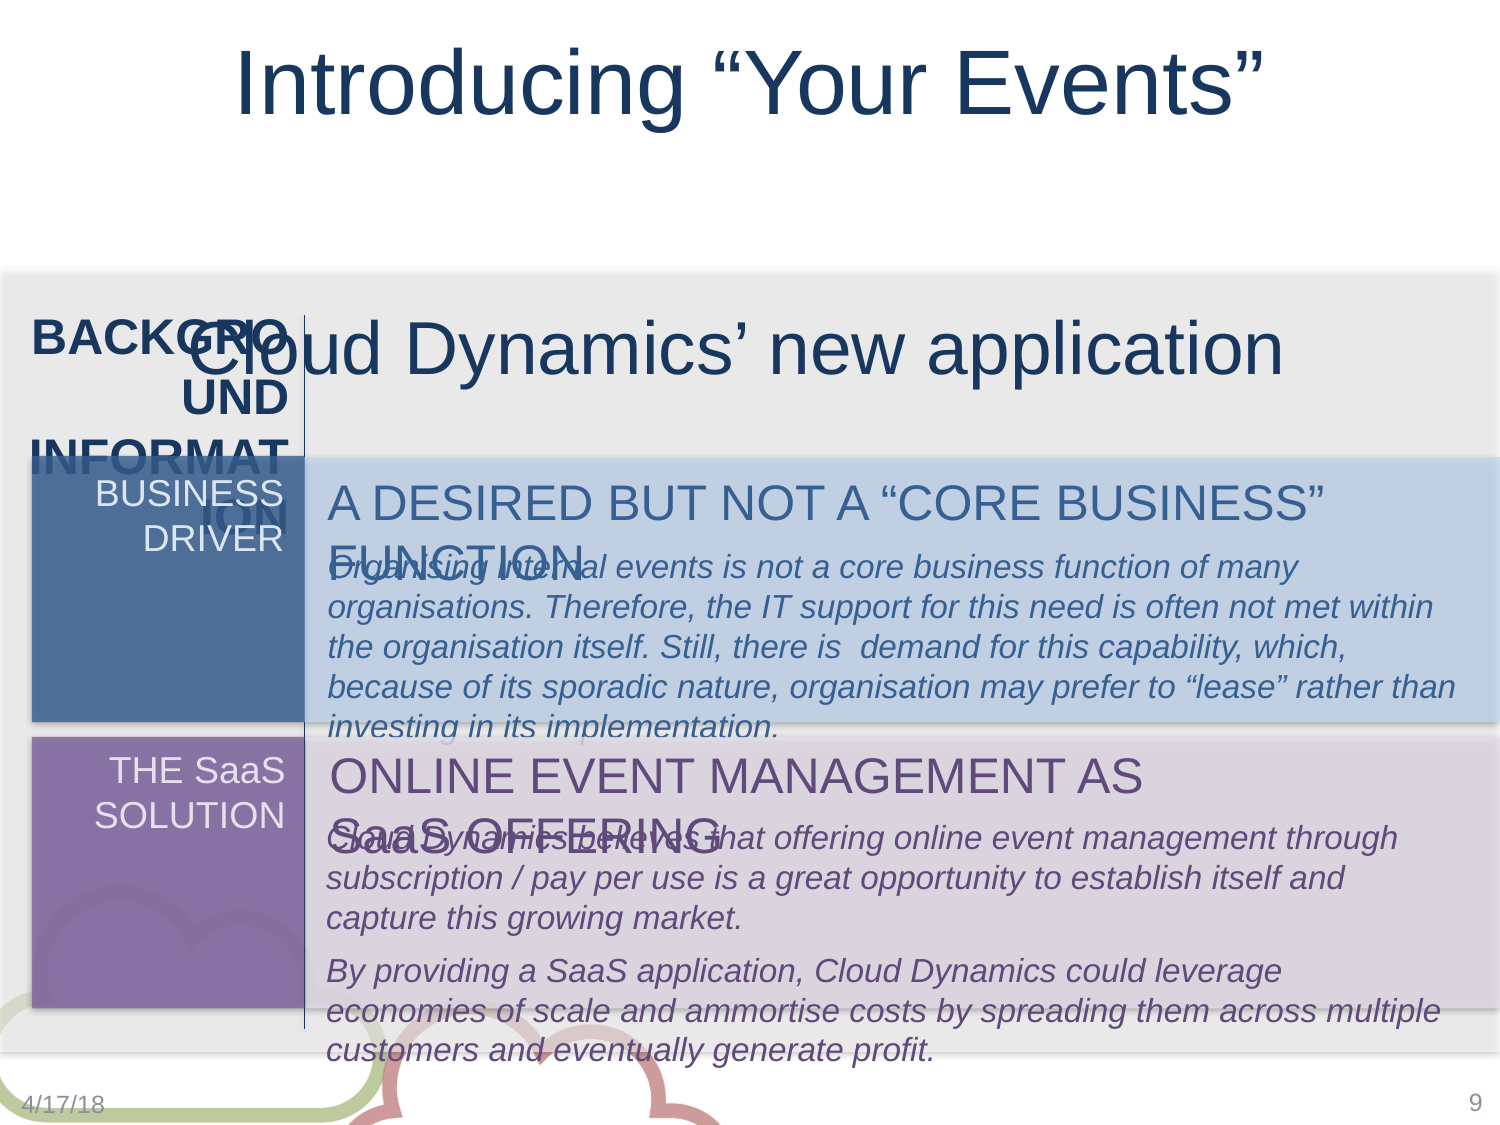

# Introducing “Your Events”

Cloud Dynamics’ new application
BACKGROUND INFORMATION

BUSINESS DRIVER
A DESIRED BUT NOT A “CORE BUSINESS” FUNCTION
Organising internal events is not a core business function of many organisations. Therefore, the IT support for this need is often not met within the organisation itself. Still, there is  demand for this capability, which, because of its sporadic nature, organisation may prefer to “lease” rather than investing in its implementation.

THE SaaS SOLUTION
ONLINE EVENT MANAGEMENT AS SaaS OFFERING
Cloud Dynamics believes that offering online event management through subscription / pay per use is a great opportunity to establish itself and capture this growing market.
By providing a SaaS application, Cloud Dynamics could leverage economies of scale and ammortise costs by spreading them across multiple customers and eventually generate profit.
9
4/17/18